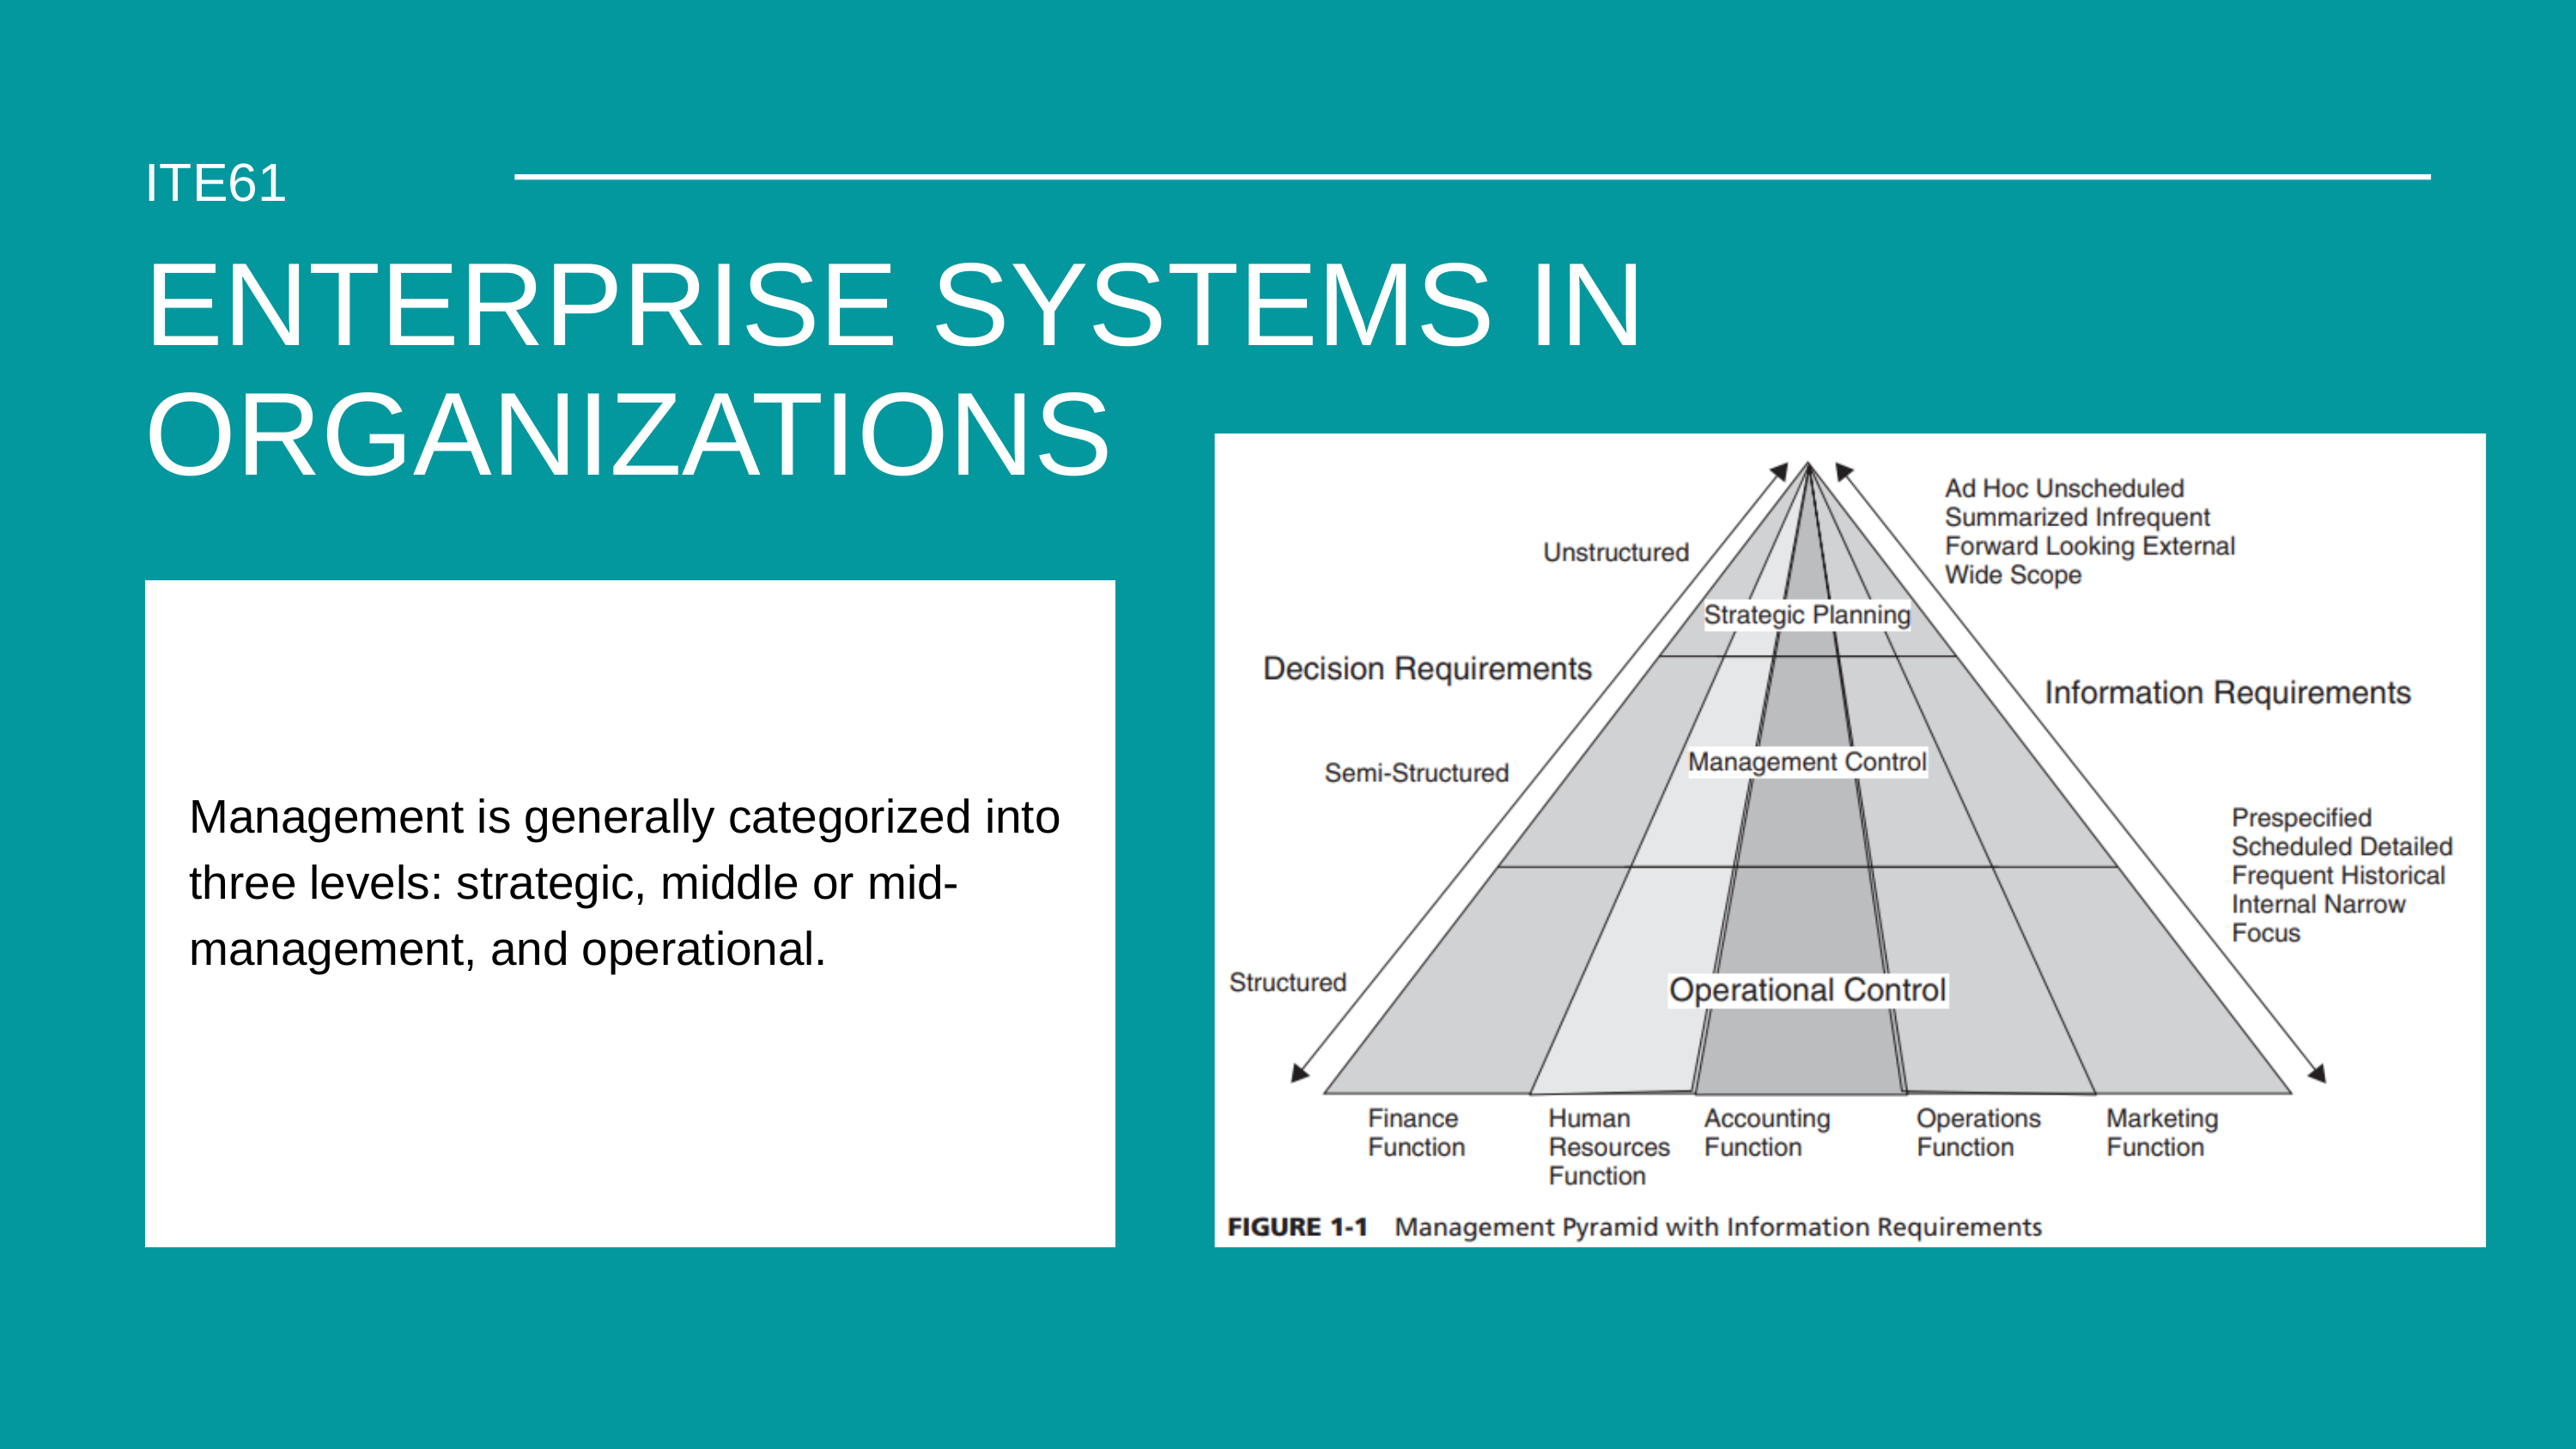

ITE61

ENTERPRISE SYSTEMS IN ORGANIZATIONS

Management is generally categorized into three levels: strategic, middle or mid-management, and operational.